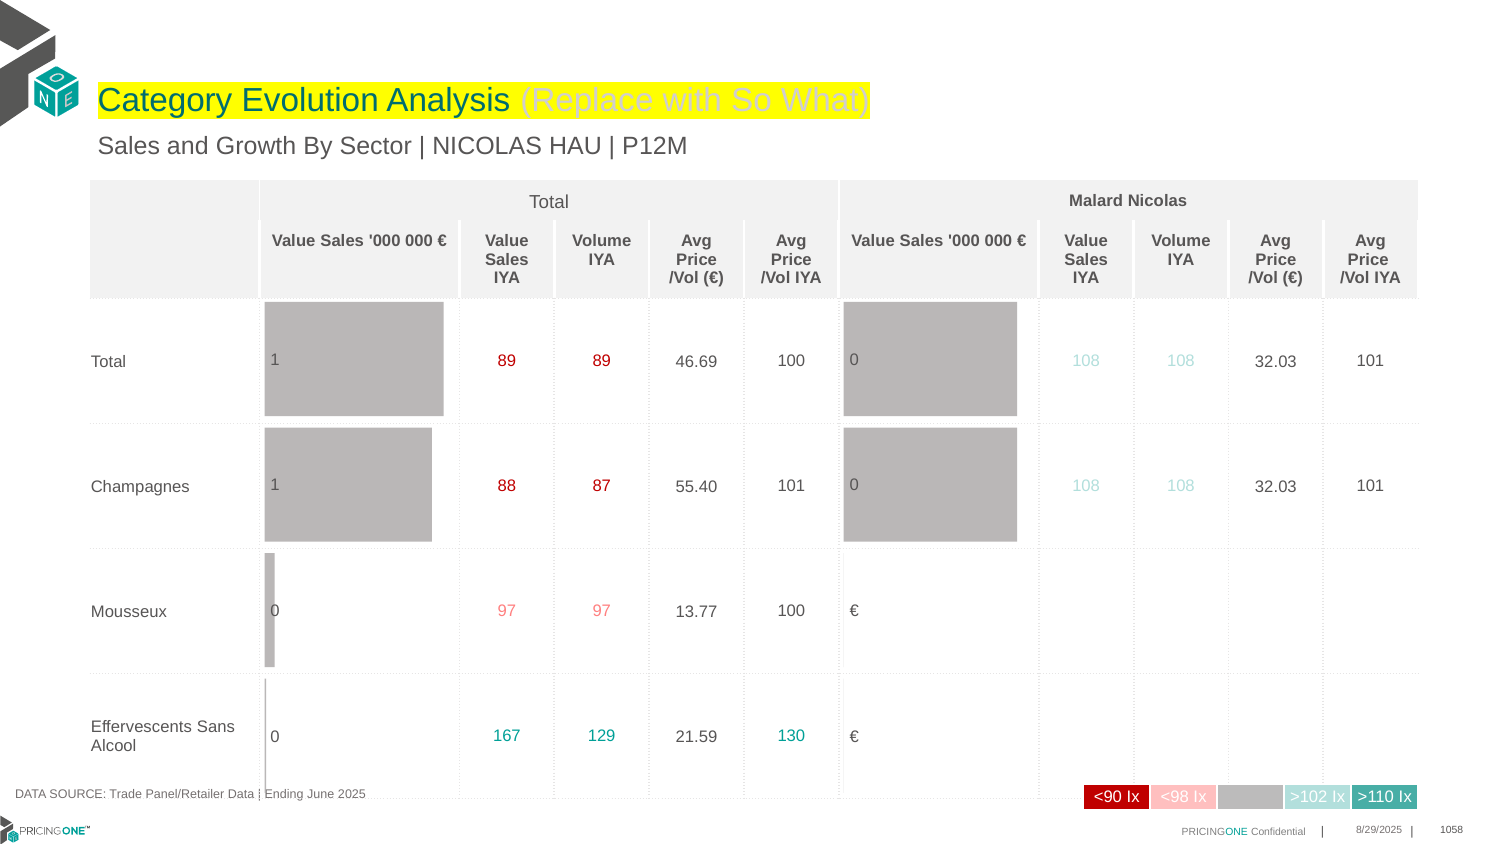

# Category Evolution Analysis (Replace with So What)
Sales and Growth By Sector | NICOLAS HAU | P12M
|  | Total |  |  |  |  | Malard Nicolas |  |  |  |  |
| --- | --- | --- | --- | --- | --- | --- | --- | --- | --- | --- |
|  | Value Sales '000 000 € | Value Sales IYA | Volume IYA | Avg Price /Vol (€) | Avg Price /Vol IYA | Value Sales '000 000 € | Value Sales IYA | Volume IYA | Avg Price /Vol (€) | Avg Price /Vol IYA |
| Total |  | 89 | 89 | 46.69 | 100 |  | 108 | 108 | 32.03 | 101 |
| Champagnes |  | 88 | 87 | 55.40 | 101 |  | 108 | 108 | 32.03 | 101 |
| Mousseux |  | 97 | 97 | 13.77 | 100 |  |  |  |  |  |
| Effervescents Sans Alcool |  | 167 | 129 | 21.59 | 130 |  |  |  |  |  |

### Chart

| Category | Value Sales |
|---|---|
| Grand | 0.164433 |
| Champagnes | 0.164433 |
| Mousseux | 0.0 |
| Effervescents Sans Alcool | 0.0 |

### Chart

| Category | Value Sales |
|---|---|
| Grand | 1.321629 |
| Champagnes | 1.234371 |
| Mousseux | 0.075255 |
| Effervescents Sans Alcool | 0.012003 |
DATA SOURCE: Trade Panel/Retailer Data | Ending June 2025
| <90 Ix | <98 Ix |  | >102 Ix | >110 Ix |
| --- | --- | --- | --- | --- |

8/29/2025
1058